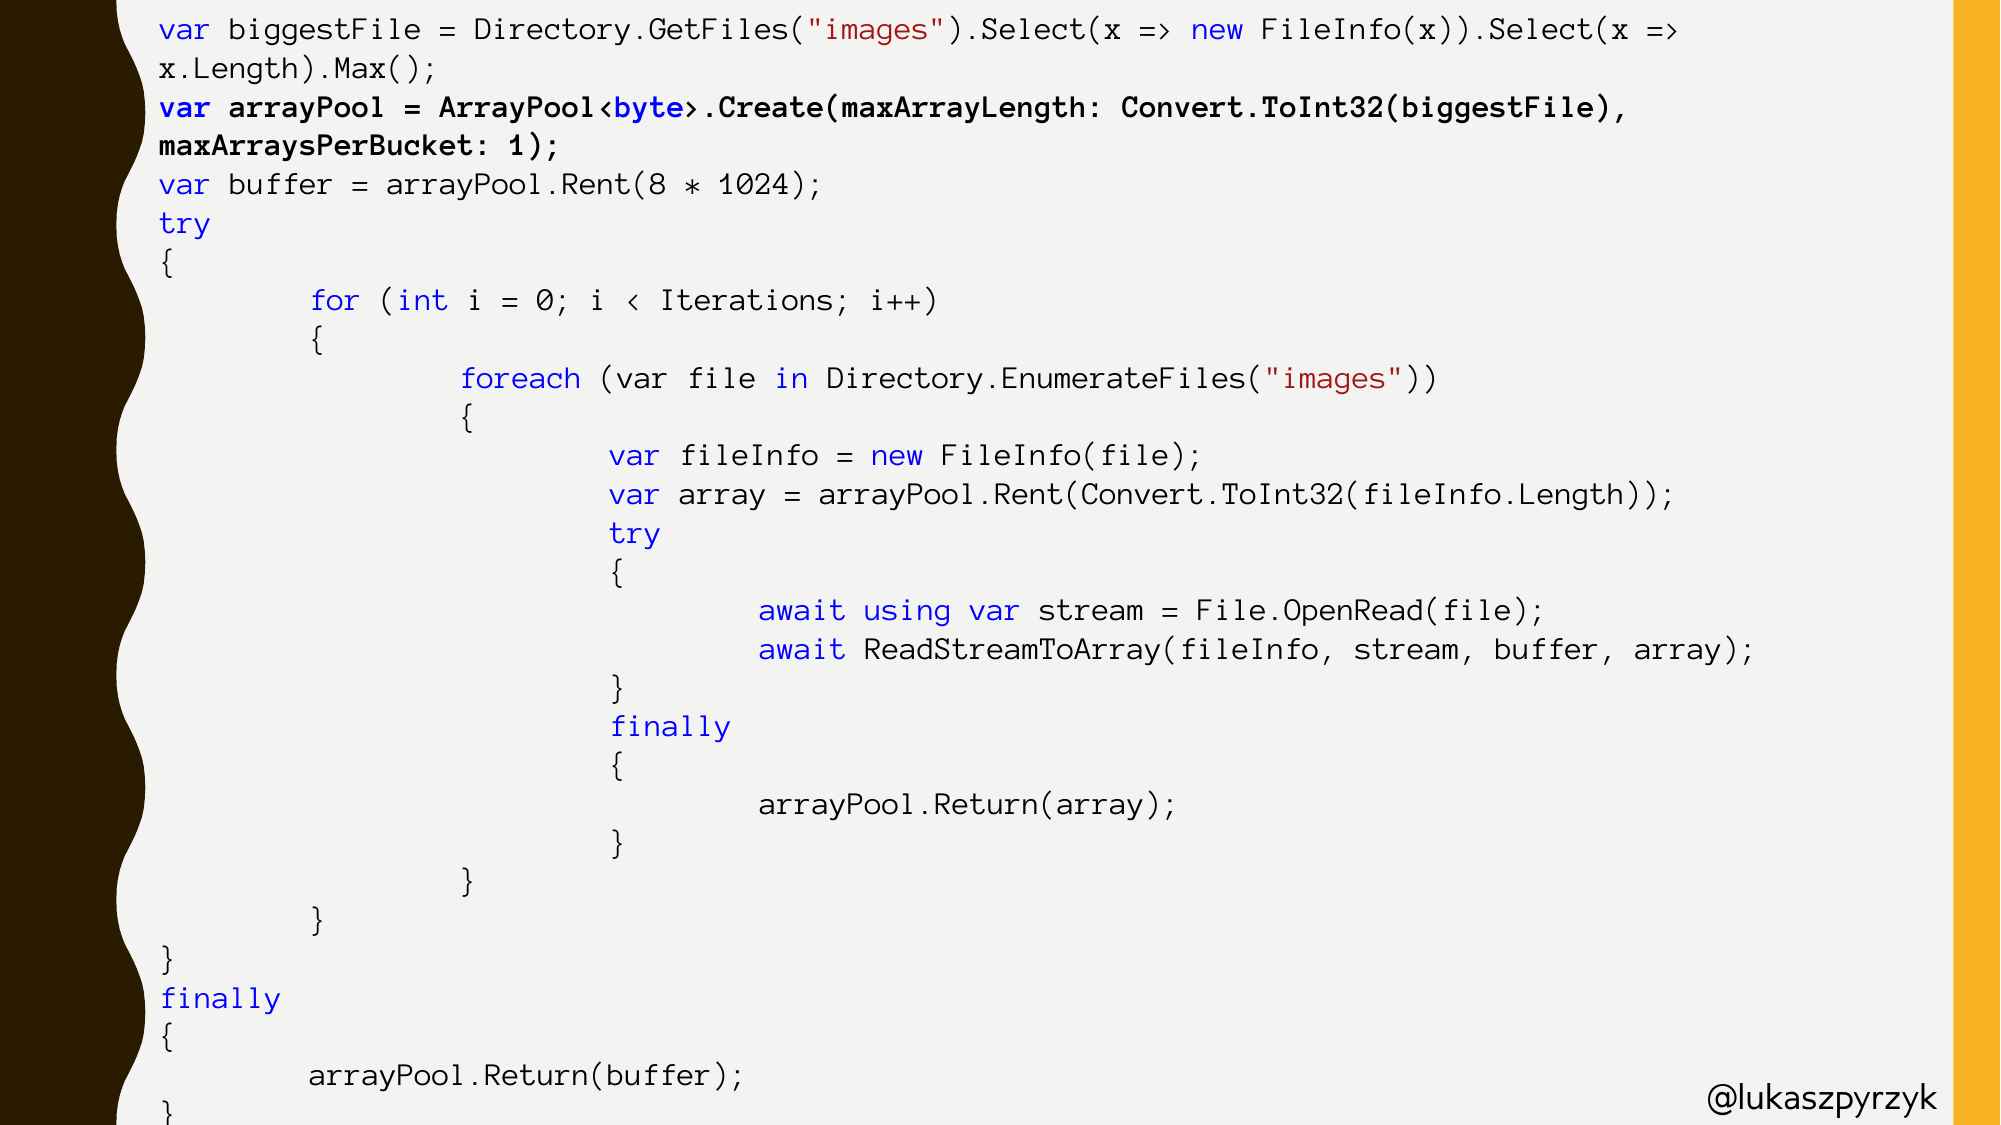

var biggestFile = Directory.GetFiles("images").Select(x => new FileInfo(x)).Select(x => x.Length).Max();
var arrayPool = ArrayPool<byte>.Create(maxArrayLength: Convert.ToInt32(biggestFile), maxArraysPerBucket: 1);
var buffer = arrayPool.Rent(8 * 1024);
try
{
	for (int i = 0; i < Iterations; i++)
	{
		foreach (var file in Directory.EnumerateFiles("images"))
		{
			var fileInfo = new FileInfo(file);
			var array = arrayPool.Rent(Convert.ToInt32(fileInfo.Length));
			try
			{
				await using var stream = File.OpenRead(file);
				await ReadStreamToArray(fileInfo, stream, buffer, array);
			}
			finally
			{
				arrayPool.Return(array);
			}
		}
	}
}
finally
{
	arrayPool.Return(buffer);
}
@lukaszpyrzyk